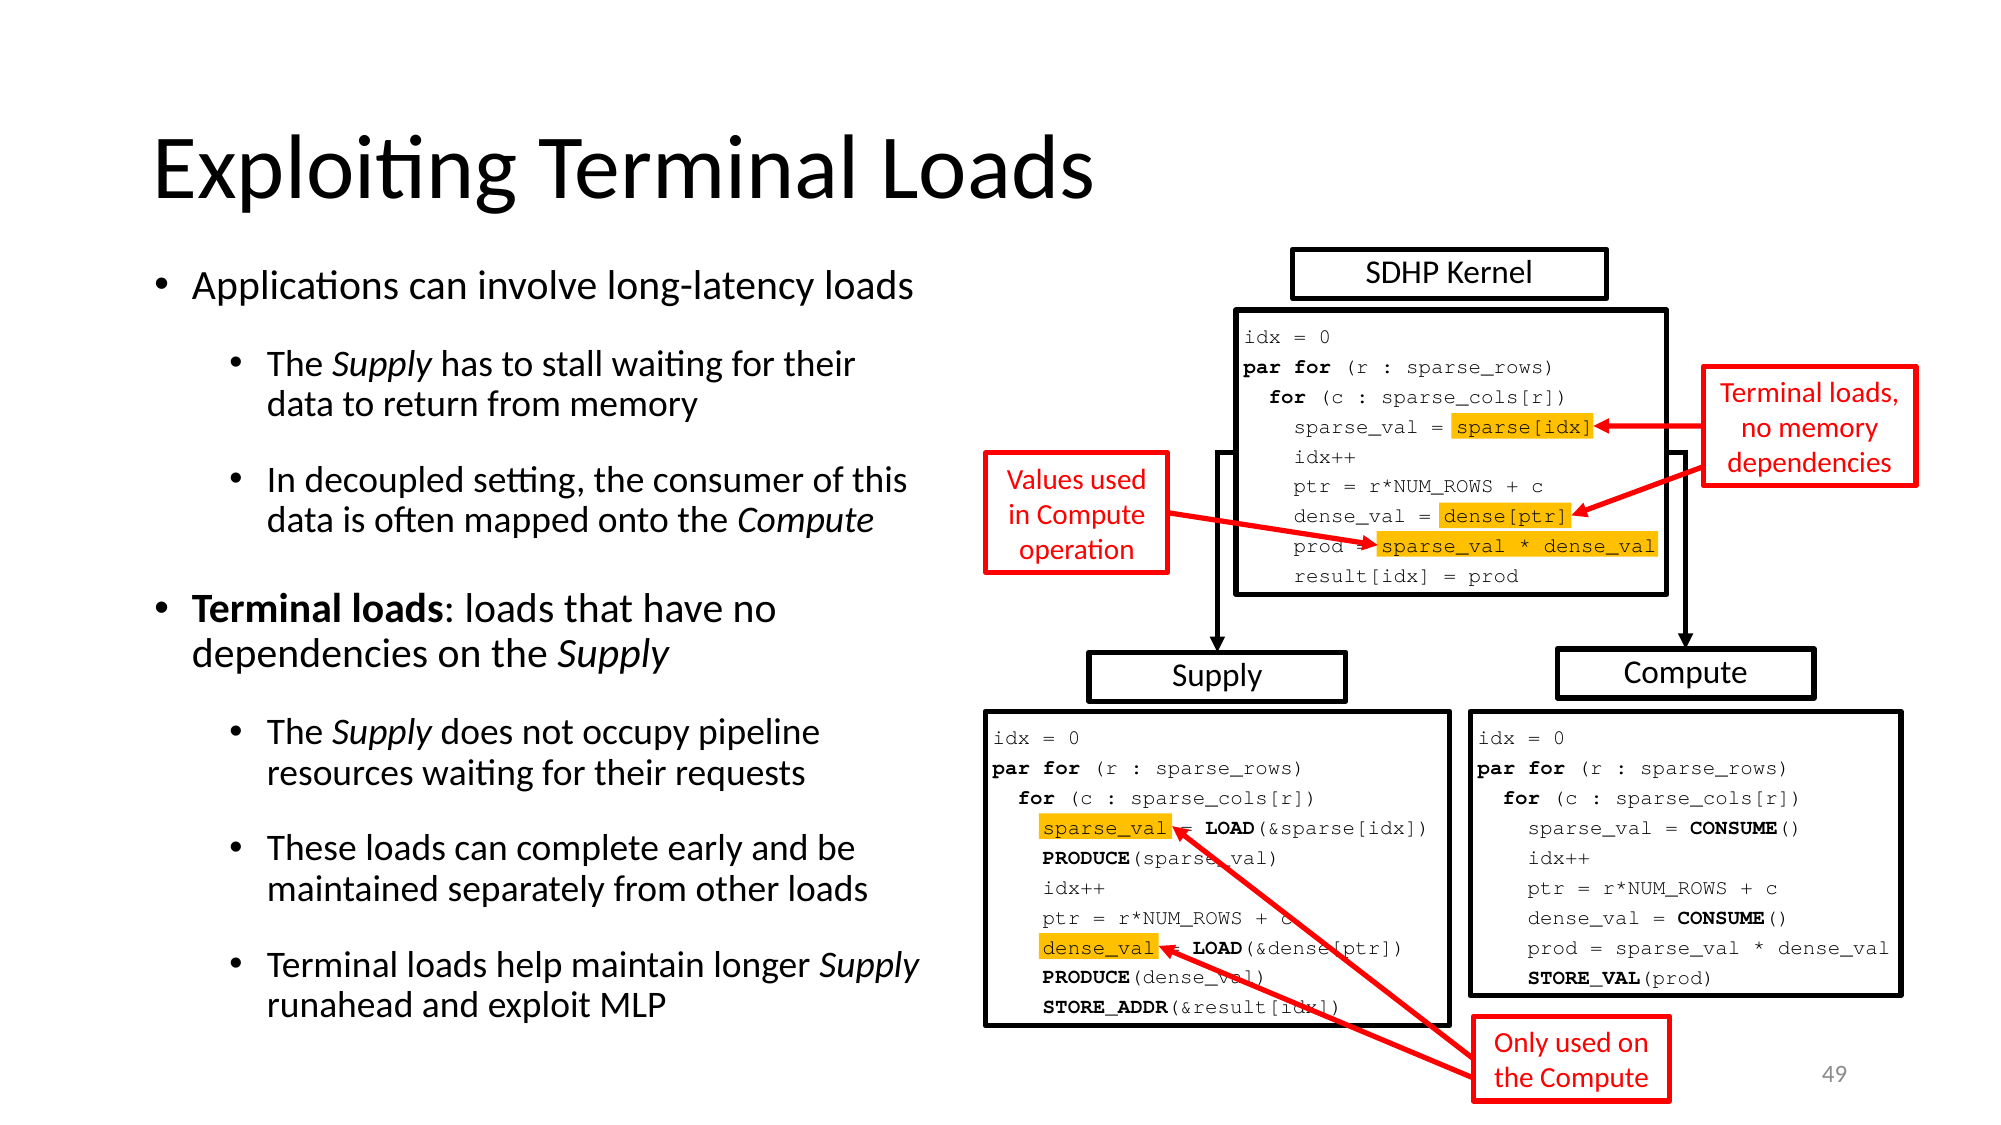

# Exploiting Terminal Loads
SDHP Kernel

Applications can involve long-latency loads
The Supply has to stall waiting for their data to return from memory
In decoupled setting, the consumer of this data is often mapped onto the Compute
Terminal loads: loads that have no dependencies on the Supply
The Supply does not occupy pipeline resources waiting for their requests
These loads can complete early and be maintained separately from other loads
Terminal loads help maintain longer Supply runahead and exploit MLP
idx = 0
par for (r : sparse_rows)
  for (c : sparse_cols[r])
    sparse_val = sparse[idx]
    idx++
    ptr = r*NUM_ROWS + c
    dense_val = dense[ptr]
    prod = sparse_val * dense_val
    result[idx] = prod
Terminal loads, no memory dependencies

Values used in Compute operation

Compute

Supply

idx = 0
par for (r : sparse_rows)
  for (c : sparse_cols[r])
    sparse_val = LOAD(&sparse[idx])
    PRODUCE(sparse_val)
    idx++
    ptr = r*NUM_ROWS + c
    dense_val = LOAD(&dense[ptr])
    PRODUCE(dense_val)
    STORE_ADDR(&result[idx])
idx = 0
par for (r : sparse_rows)
  for (c : sparse_cols[r])
    sparse_val = CONSUME()
    idx++
    ptr = r*NUM_ROWS + c
    dense_val = CONSUME()
    prod = sparse_val * dense_val
    STORE_VAL(prod)

Only used on the Compute
49